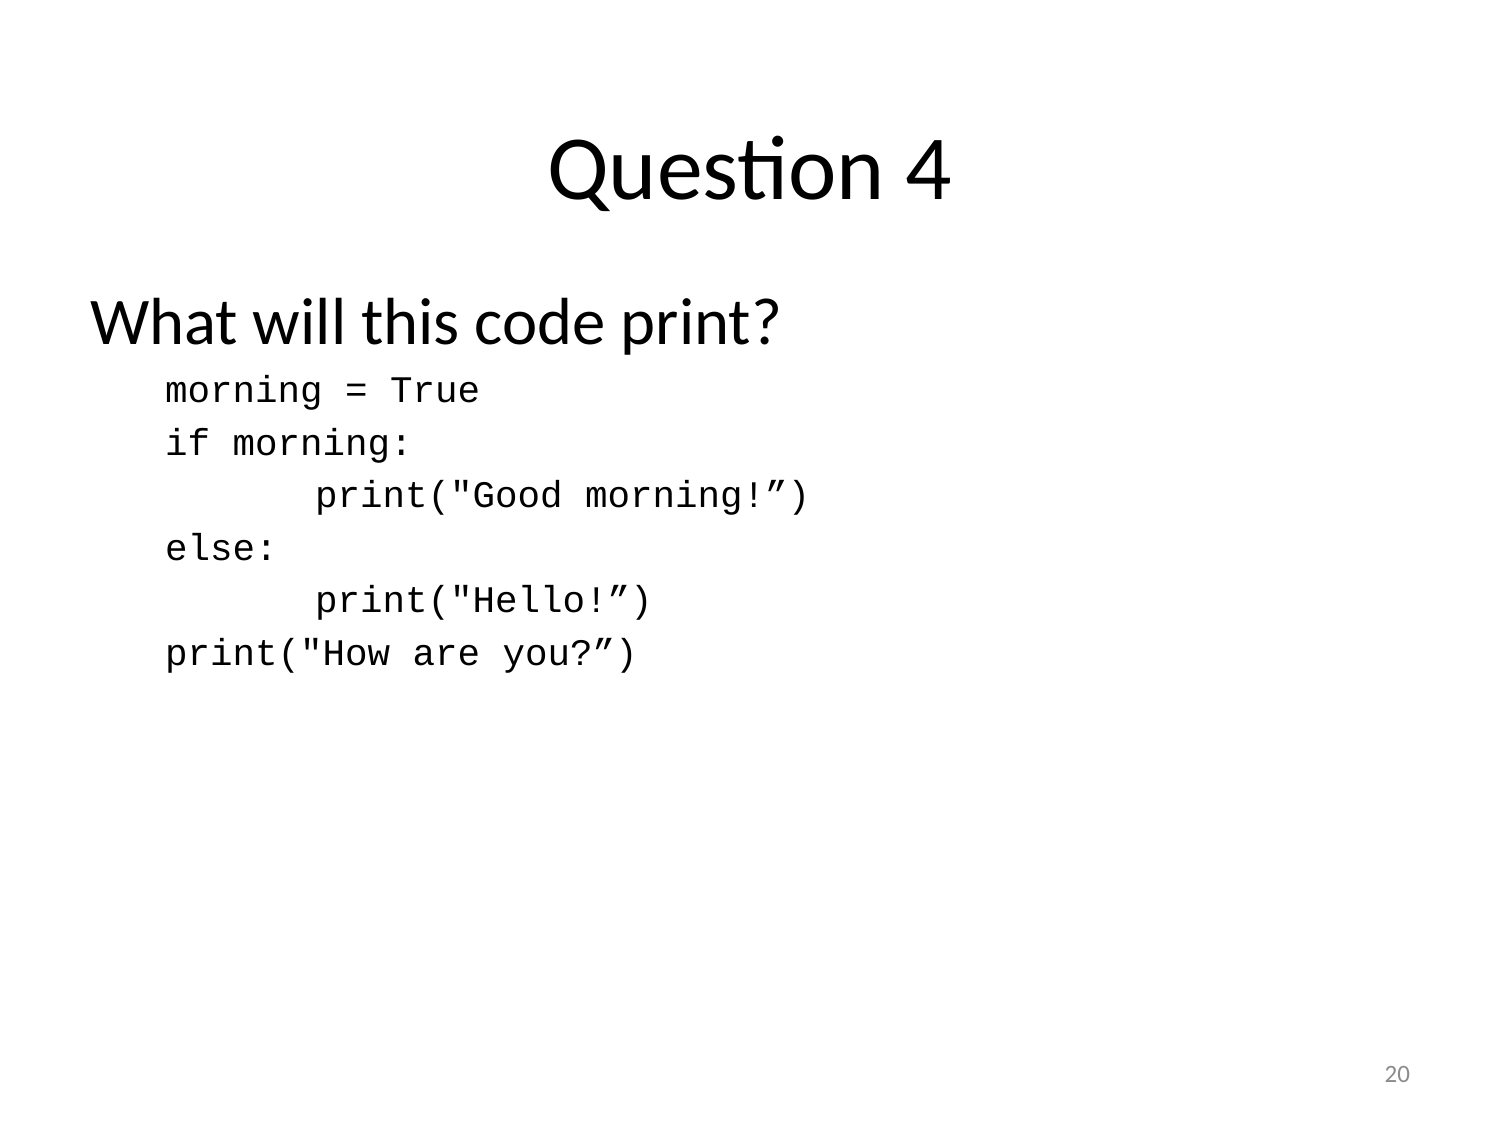

# Question 4
What will this code print?
morning = True
if morning:
	print("Good morning!”)
else:
	print("Hello!”)
print("How are you?”)

20